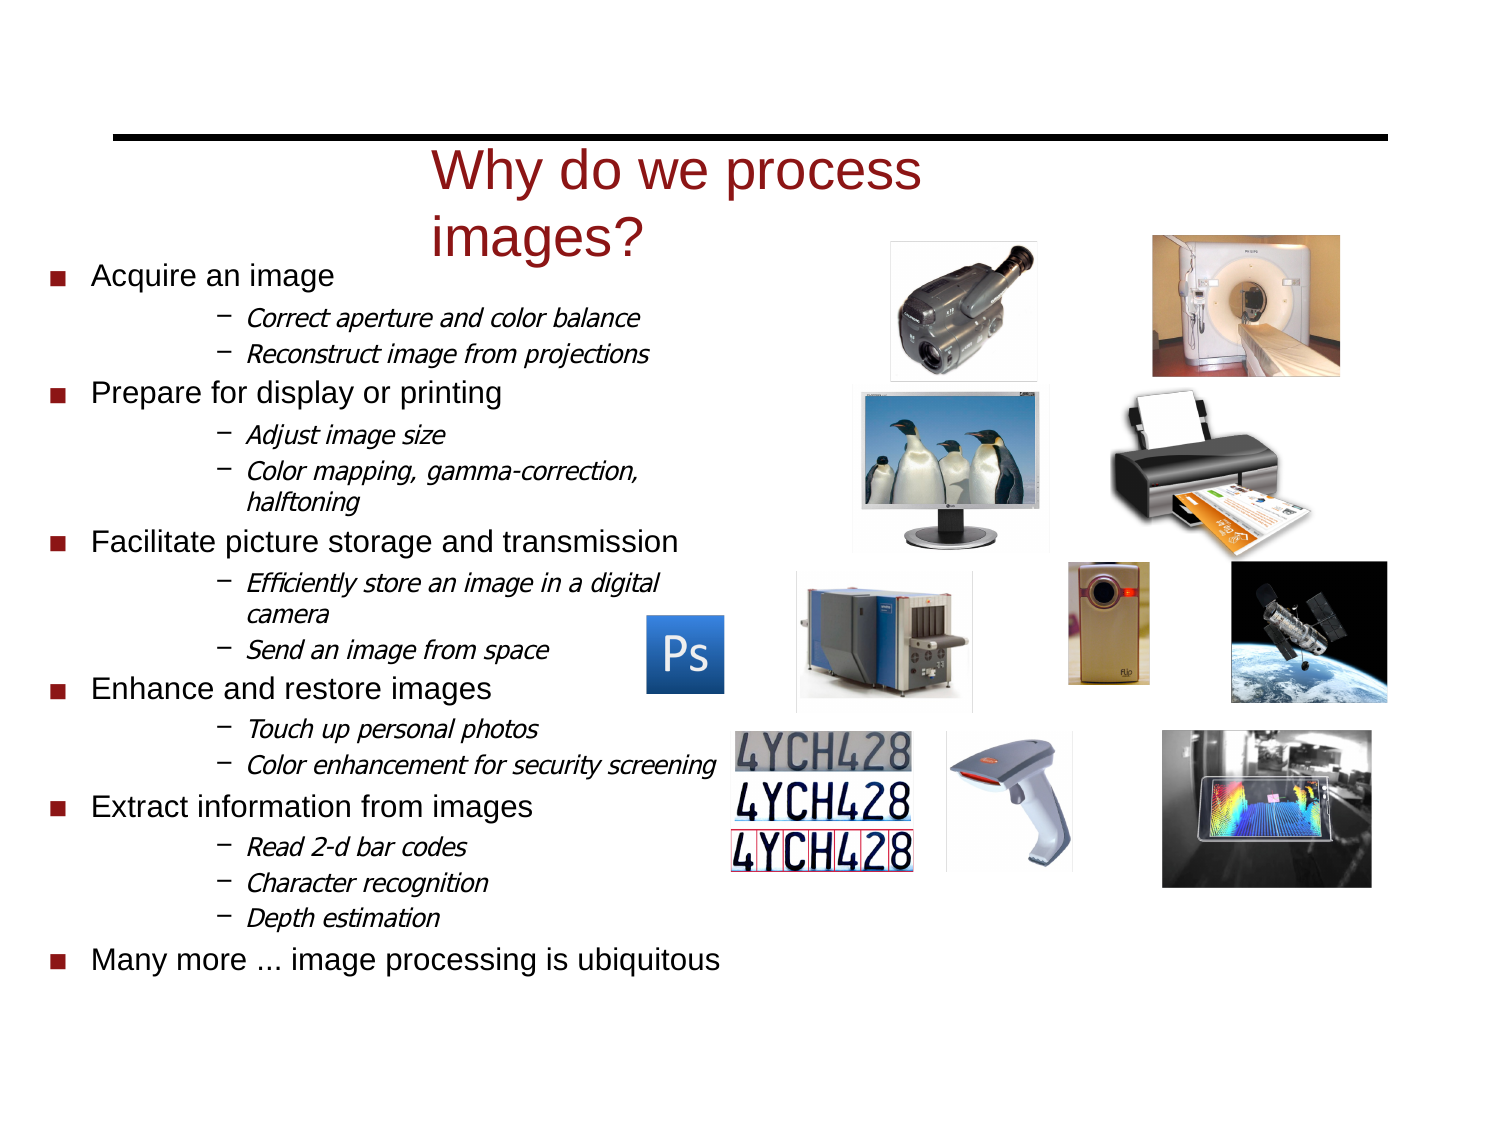

# Why do we process images?

Acquire an image
Correct aperture and color balance
Reconstruct image from projections
Prepare for display or printing
Adjust image size
Color mapping, gamma-correction, halftoning
Facilitate picture storage and transmission
Efficiently store an image in a digital camera
Send an image from space
Enhance and restore images
Touch up personal photos
Color enhancement for security screening
Extract information from images
Read 2-d bar codes
Character recognition
Depth estimation
Many more ... image processing is ubiquitous